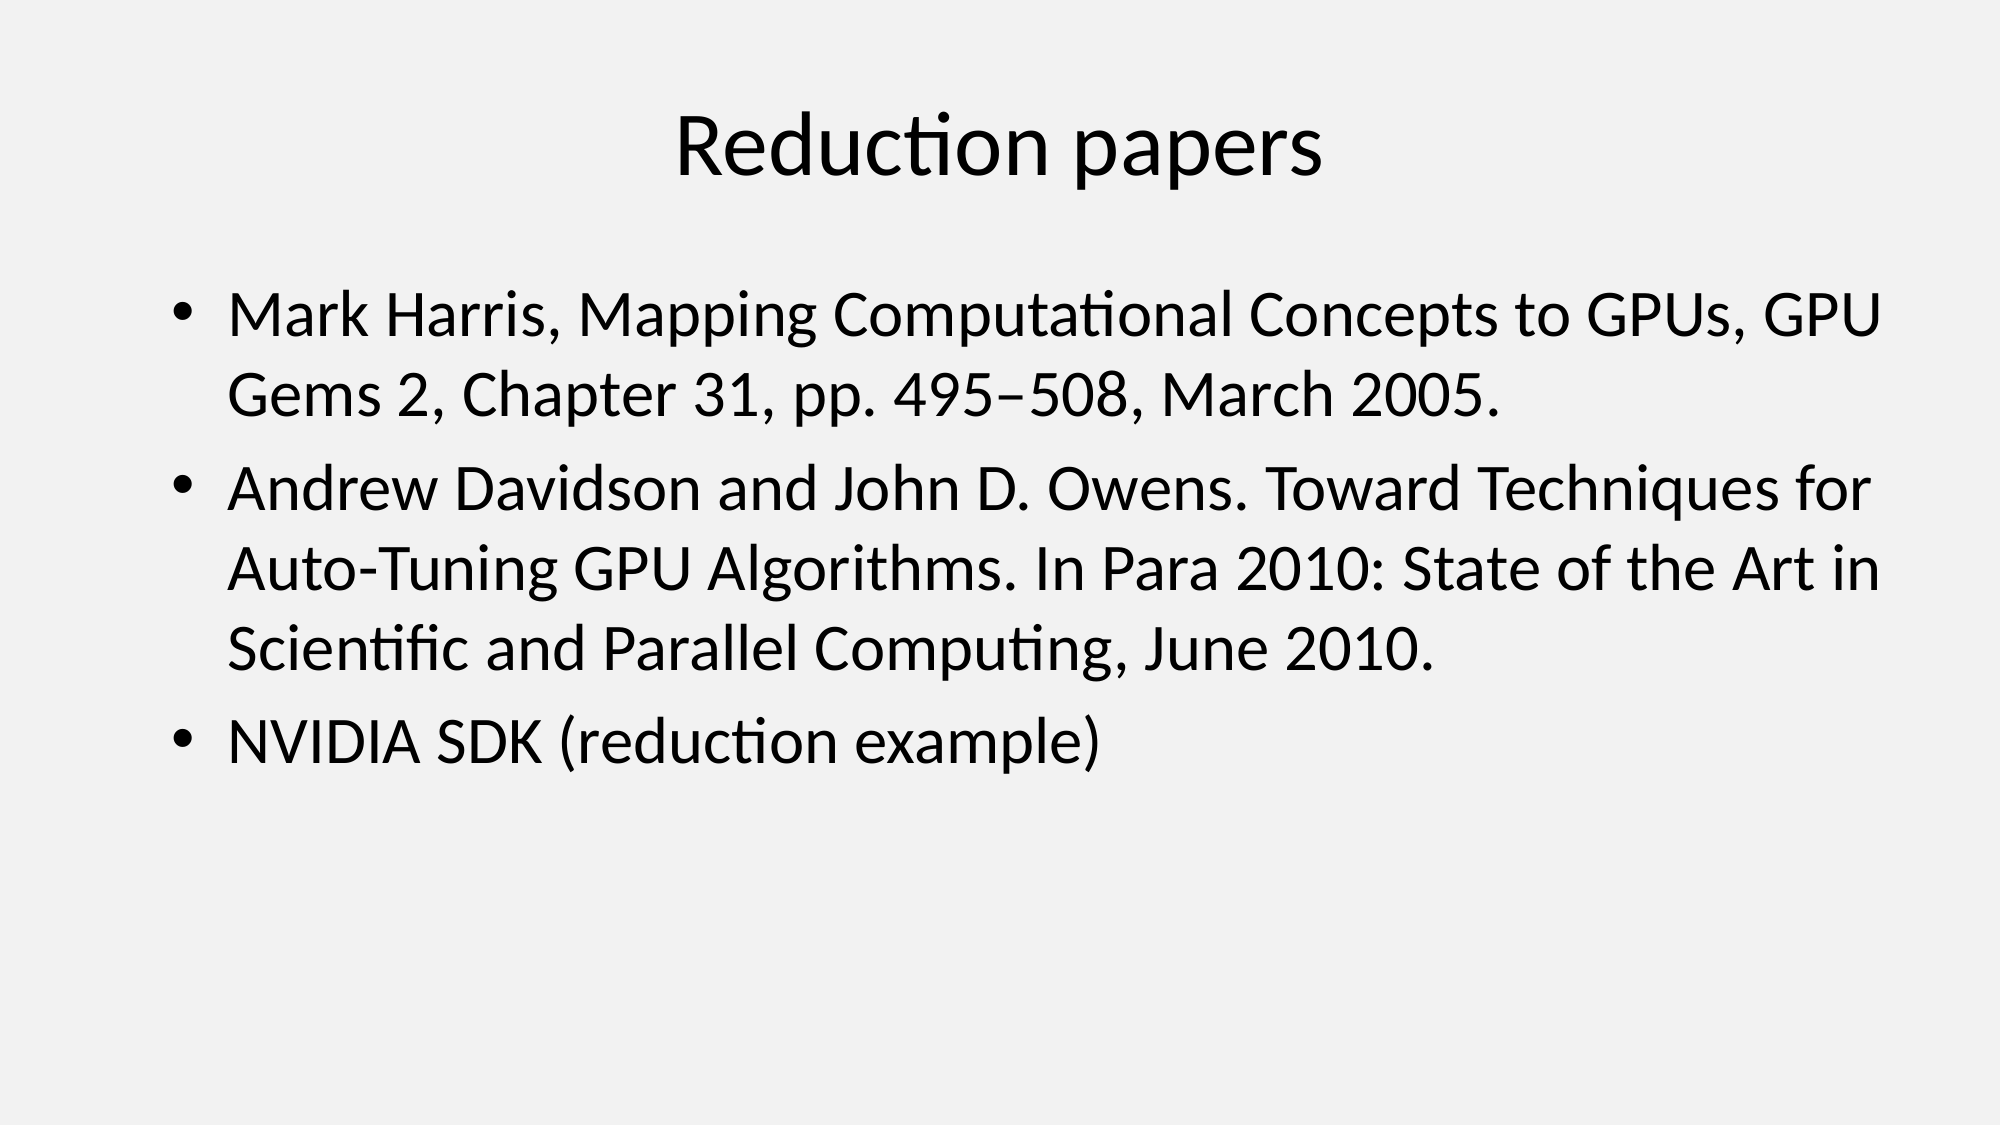

# Reduction papers
Mark Harris, Mapping Computational Concepts to GPUs, GPU Gems 2, Chapter 31, pp. 495–508, March 2005.
Andrew Davidson and John D. Owens. Toward Techniques for Auto-Tuning GPU Algorithms. In Para 2010: State of the Art in Scientific and Parallel Computing, June 2010.
NVIDIA SDK (reduction example)